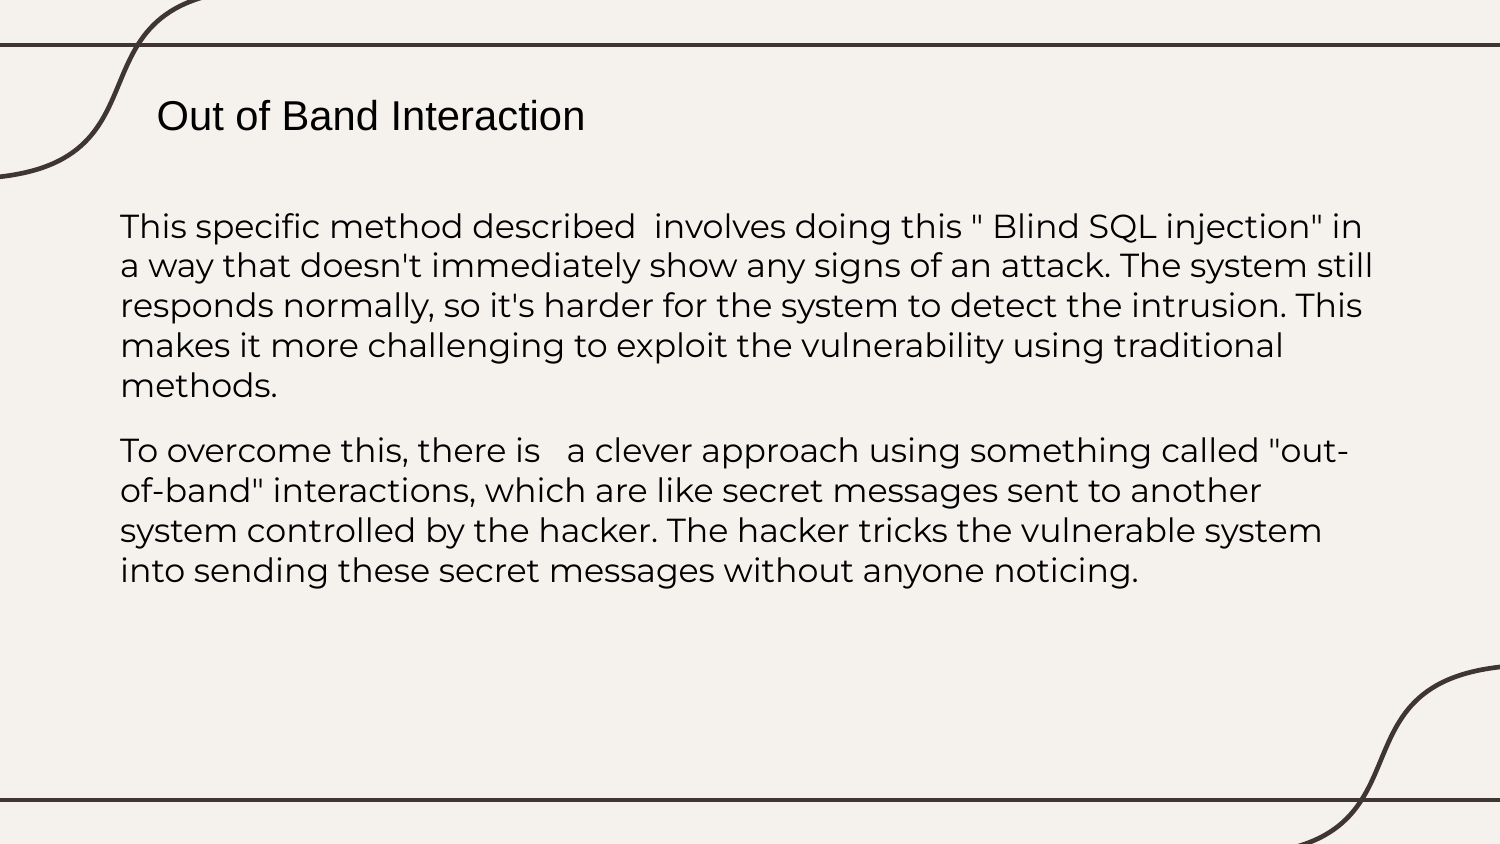

# Out of Band Interaction

This specific method described  involves doing this " Blind SQL injection" in a way that doesn't immediately show any signs of an attack. The system still responds normally, so it's harder for the system to detect the intrusion. This makes it more challenging to exploit the vulnerability using traditional methods.
To overcome this, there is   a clever approach using something called "out-of-band" interactions, which are like secret messages sent to another system controlled by the hacker. The hacker tricks the vulnerable system into sending these secret messages without anyone noticing.